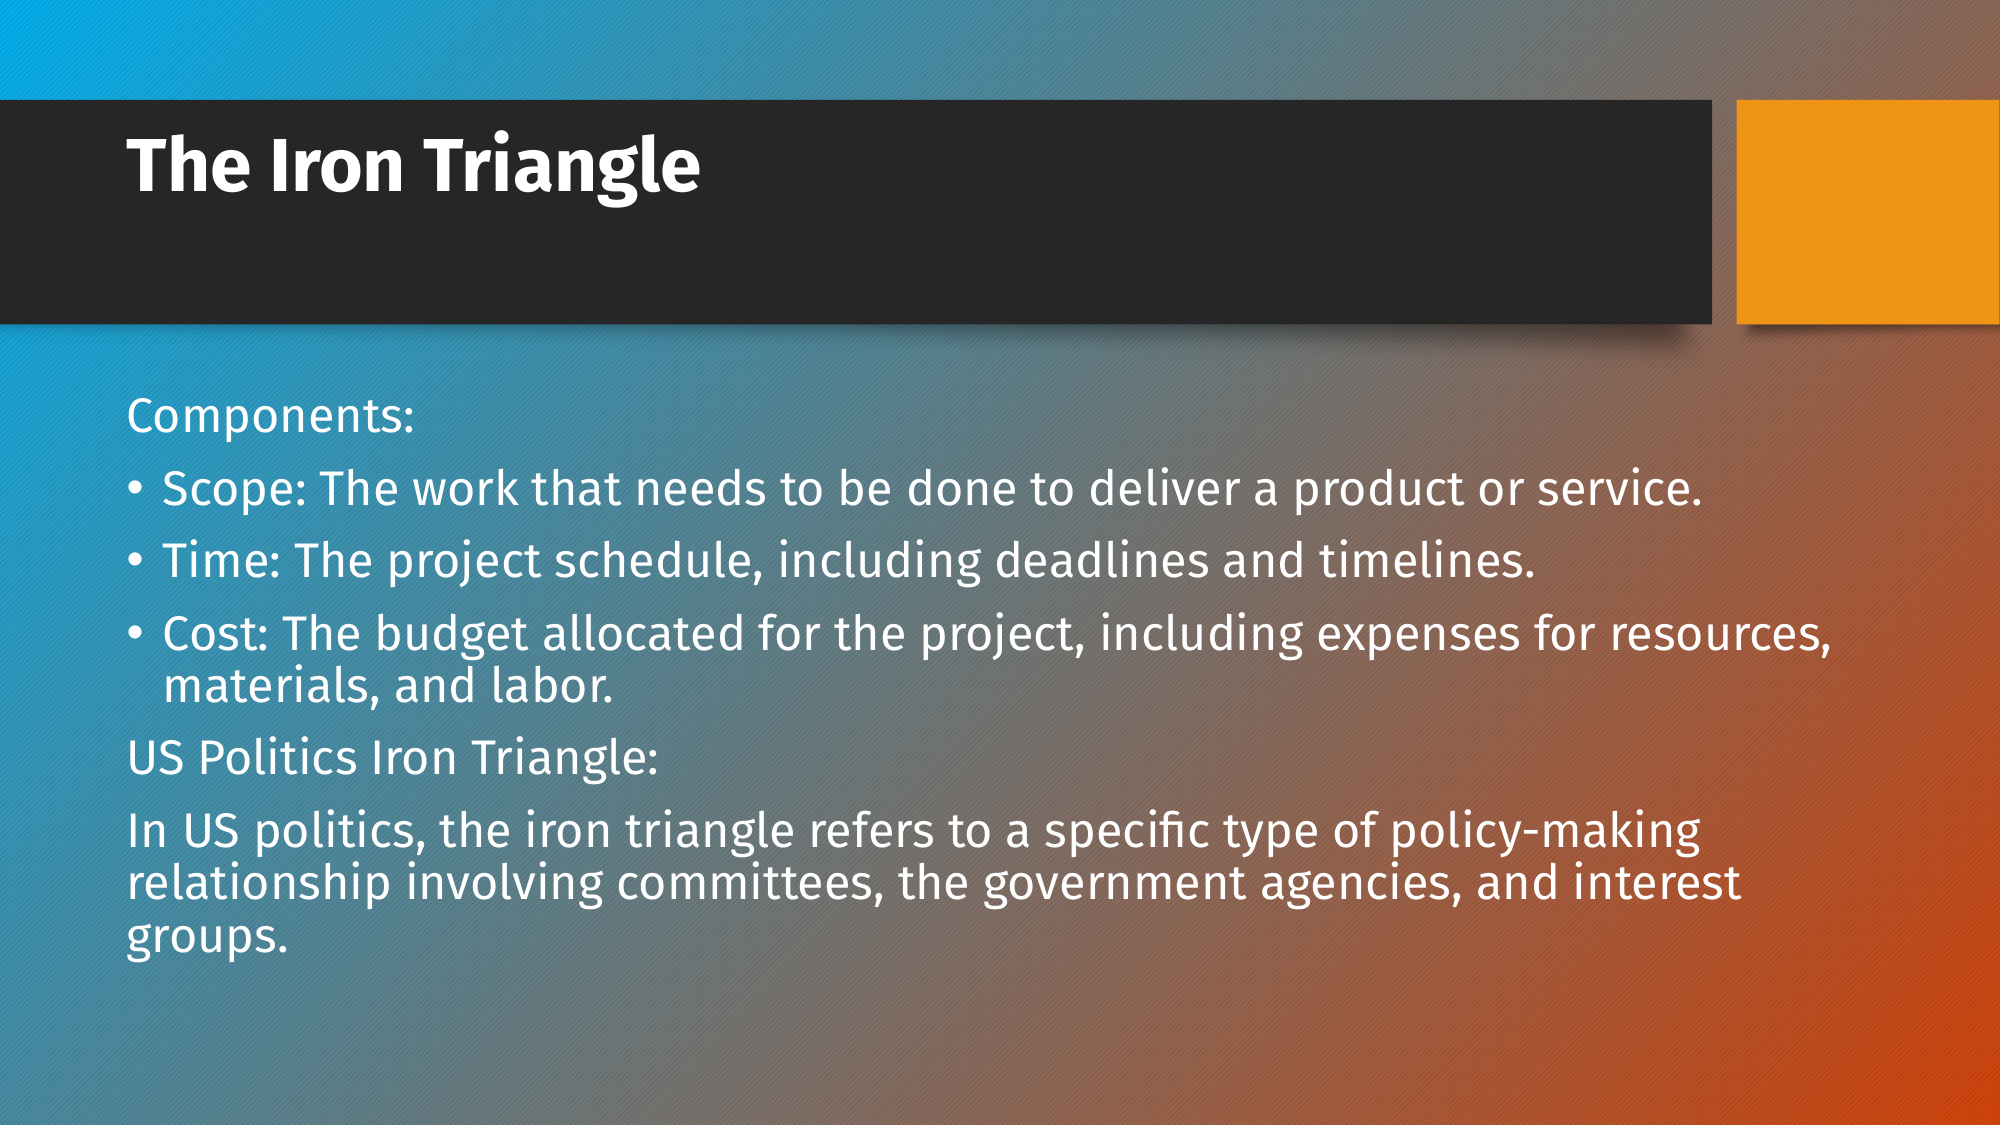

# The Iron Triangle
Components:
Scope: The work that needs to be done to deliver a product or service.
Time: The project schedule, including deadlines and timelines.
Cost: The budget allocated for the project, including expenses for resources, materials, and labor.
US Politics Iron Triangle:
In US politics, the iron triangle refers to a specific type of policy-making relationship involving committees, the government agencies, and interest groups.